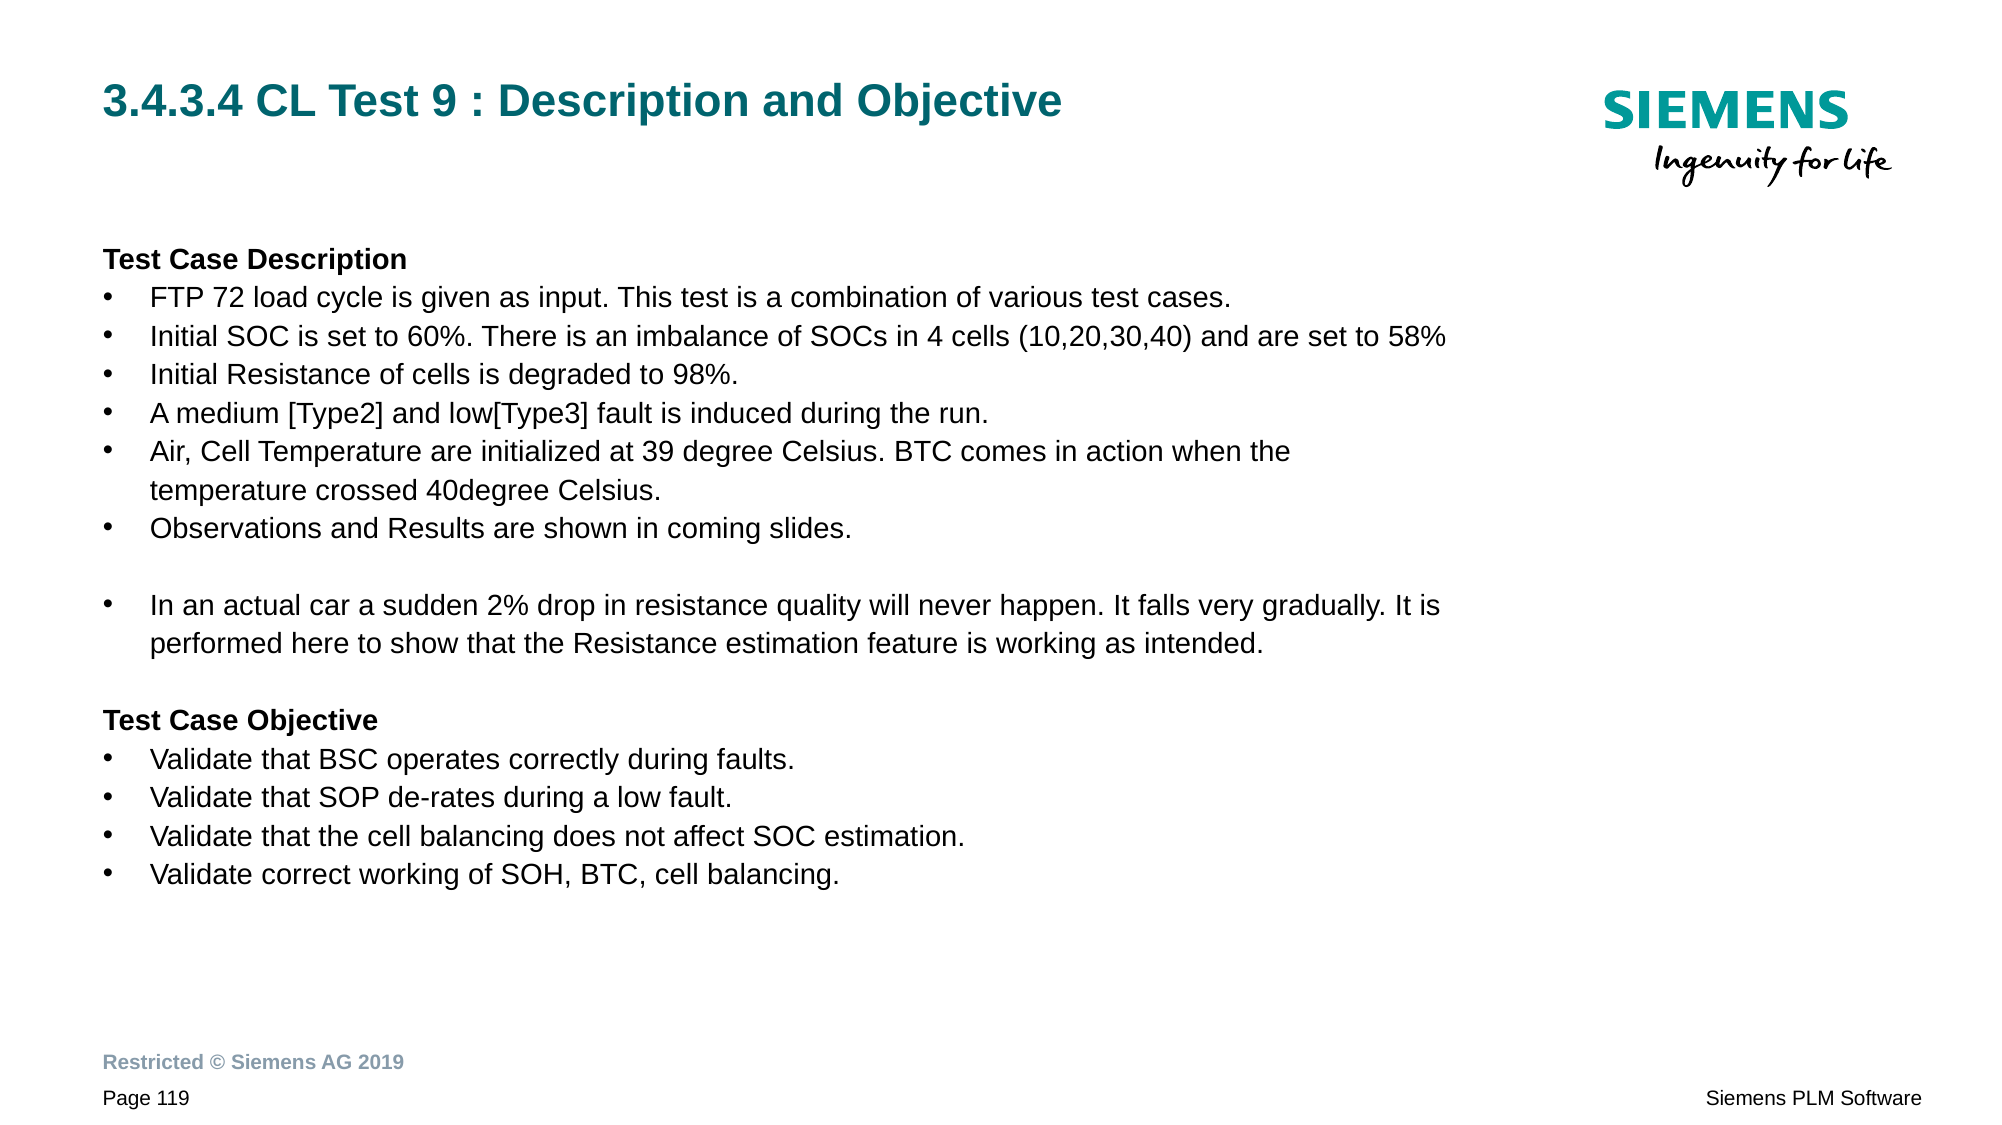

# 3.4.3.4 CL Test 9 : Description and Objective
Test Case Description
FTP 72 load cycle is given as input. This test is a combination of various test cases.
Initial SOC is set to 60%. There is an imbalance of SOCs in 4 cells (10,20,30,40) and are set to 58%
Initial Resistance of cells is degraded to 98%.
A medium [Type2] and low[Type3] fault is induced during the run.
Air, Cell Temperature are initialized at 39 degree Celsius. BTC comes in action when the temperature crossed 40degree Celsius.
Observations and Results are shown in coming slides.

In an actual car a sudden 2% drop in resistance quality will never happen. It falls very gradually. It is performed here to show that the Resistance estimation feature is working as intended.

Test Case Objective
Validate that BSC operates correctly during faults.
Validate that SOP de-rates during a low fault.
Validate that the cell balancing does not affect SOC estimation.
Validate correct working of SOH, BTC, cell balancing.